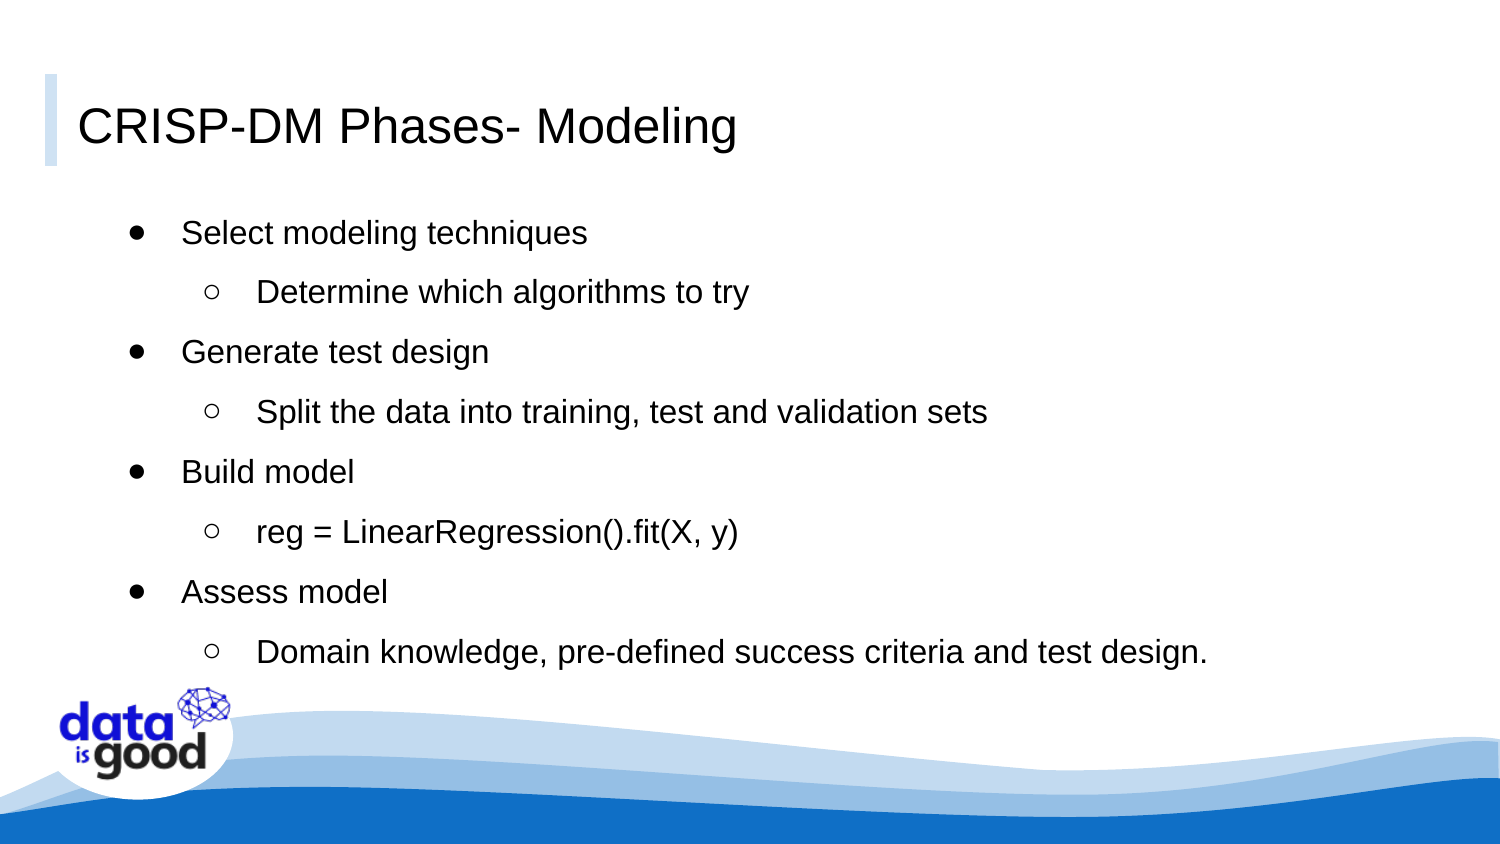

# CRISP-DM Phases- Modeling
Select modeling techniques
Determine which algorithms to try
Generate test design
Split the data into training, test and validation sets
Build model
reg = LinearRegression().fit(X, y)
Assess model
Domain knowledge, pre-defined success criteria and test design.